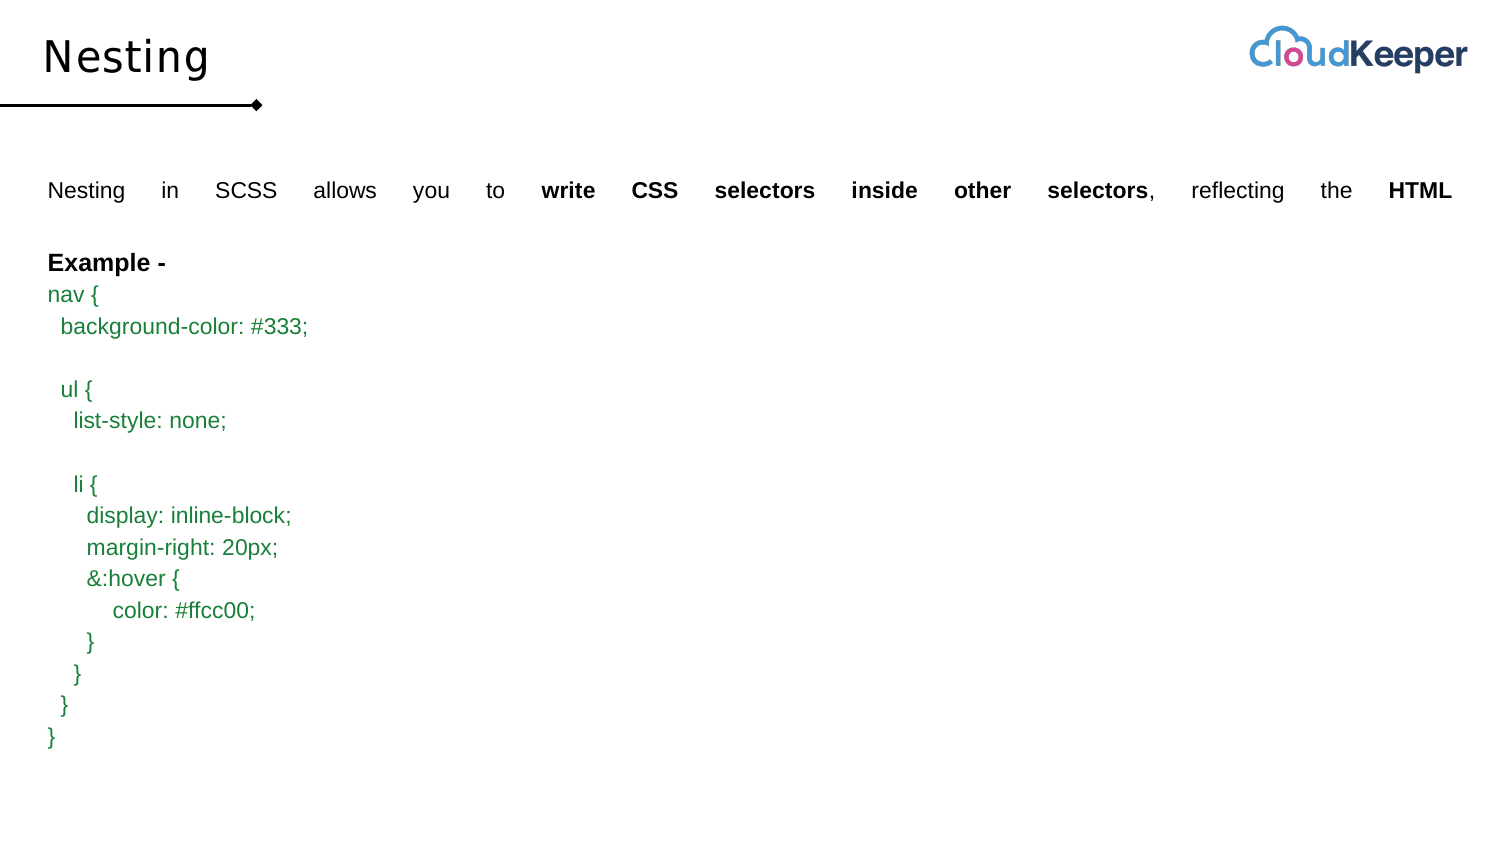

# Nesting
Nesting in SCSS allows you to write CSS selectors inside other selectors, reflecting the HTML
Example -
nav {
  background-color: #333;

  ul {
    list-style: none;

    li {
      display: inline-block;
      margin-right: 20px;
      &:hover {
          color: #ffcc00;
      }
    }
  }
}